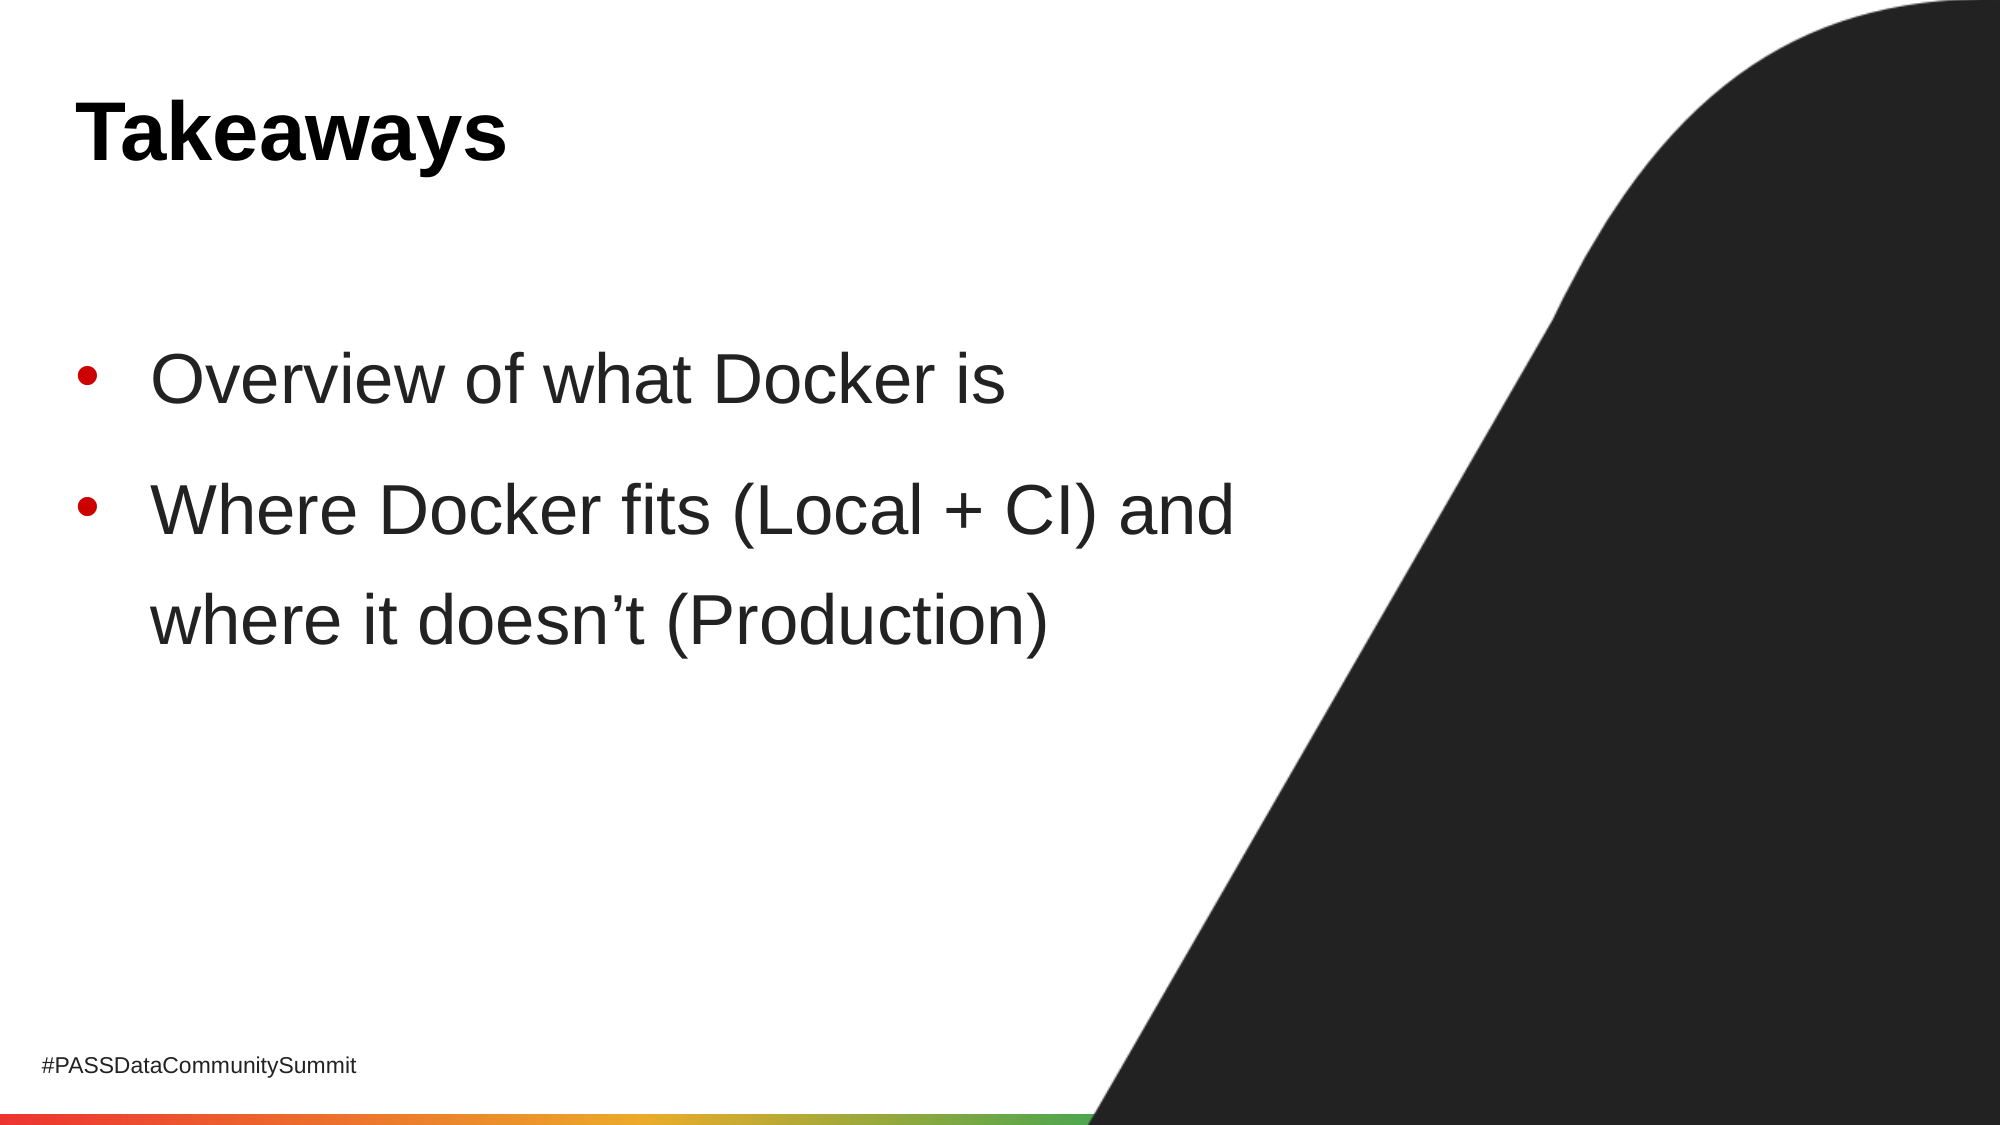

# Takeaways
Overview of what Docker is
Where Docker fits (Local + CI) and where it doesn’t (Production)